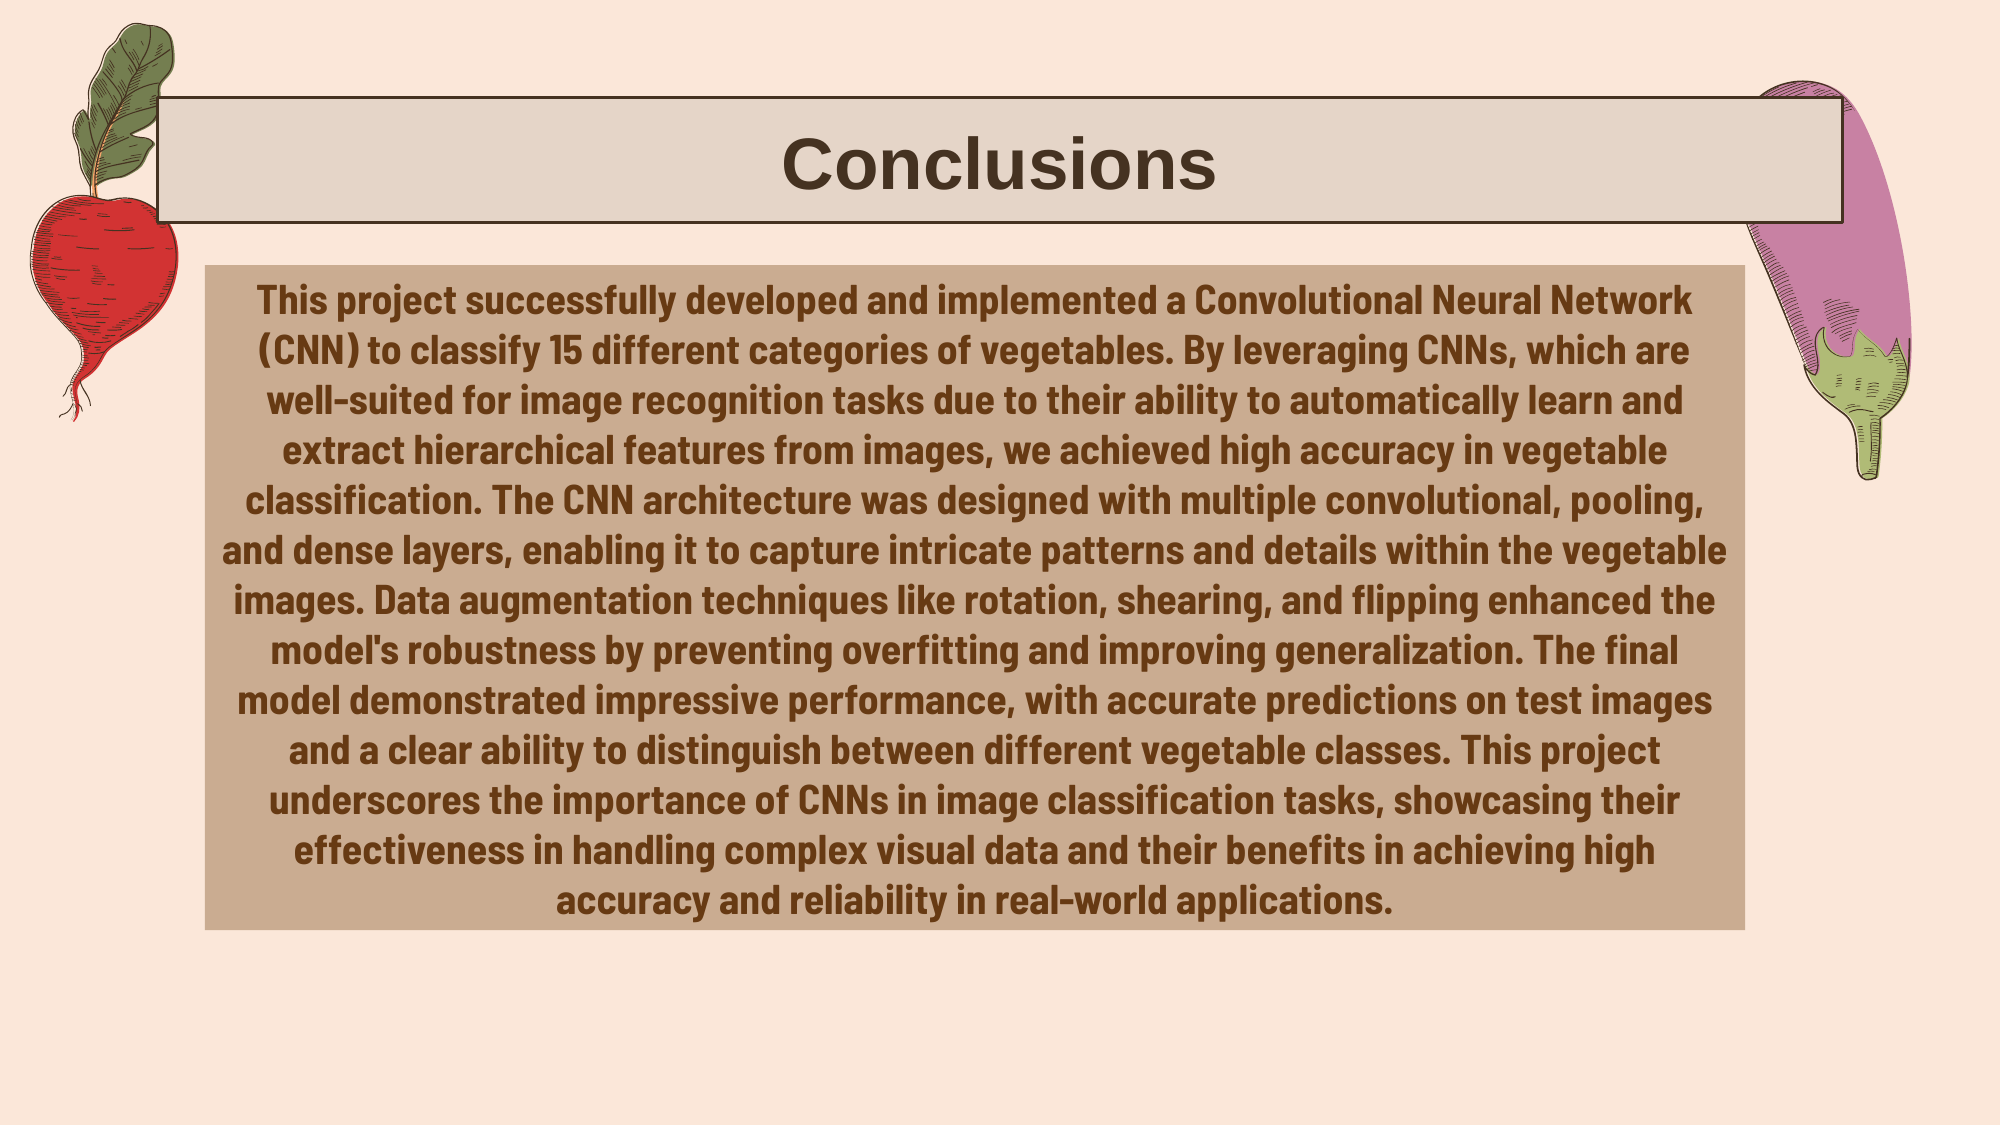

# Conclusions
This project successfully developed and implemented a Convolutional Neural Network (CNN) to classify 15 different categories of vegetables. By leveraging CNNs, which are well-suited for image recognition tasks due to their ability to automatically learn and extract hierarchical features from images, we achieved high accuracy in vegetable classification. The CNN architecture was designed with multiple convolutional, pooling, and dense layers, enabling it to capture intricate patterns and details within the vegetable images. Data augmentation techniques like rotation, shearing, and flipping enhanced the model's robustness by preventing overfitting and improving generalization. The final model demonstrated impressive performance, with accurate predictions on test images and a clear ability to distinguish between different vegetable classes. This project underscores the importance of CNNs in image classification tasks, showcasing their effectiveness in handling complex visual data and their benefits in achieving high accuracy and reliability in real-world applications.